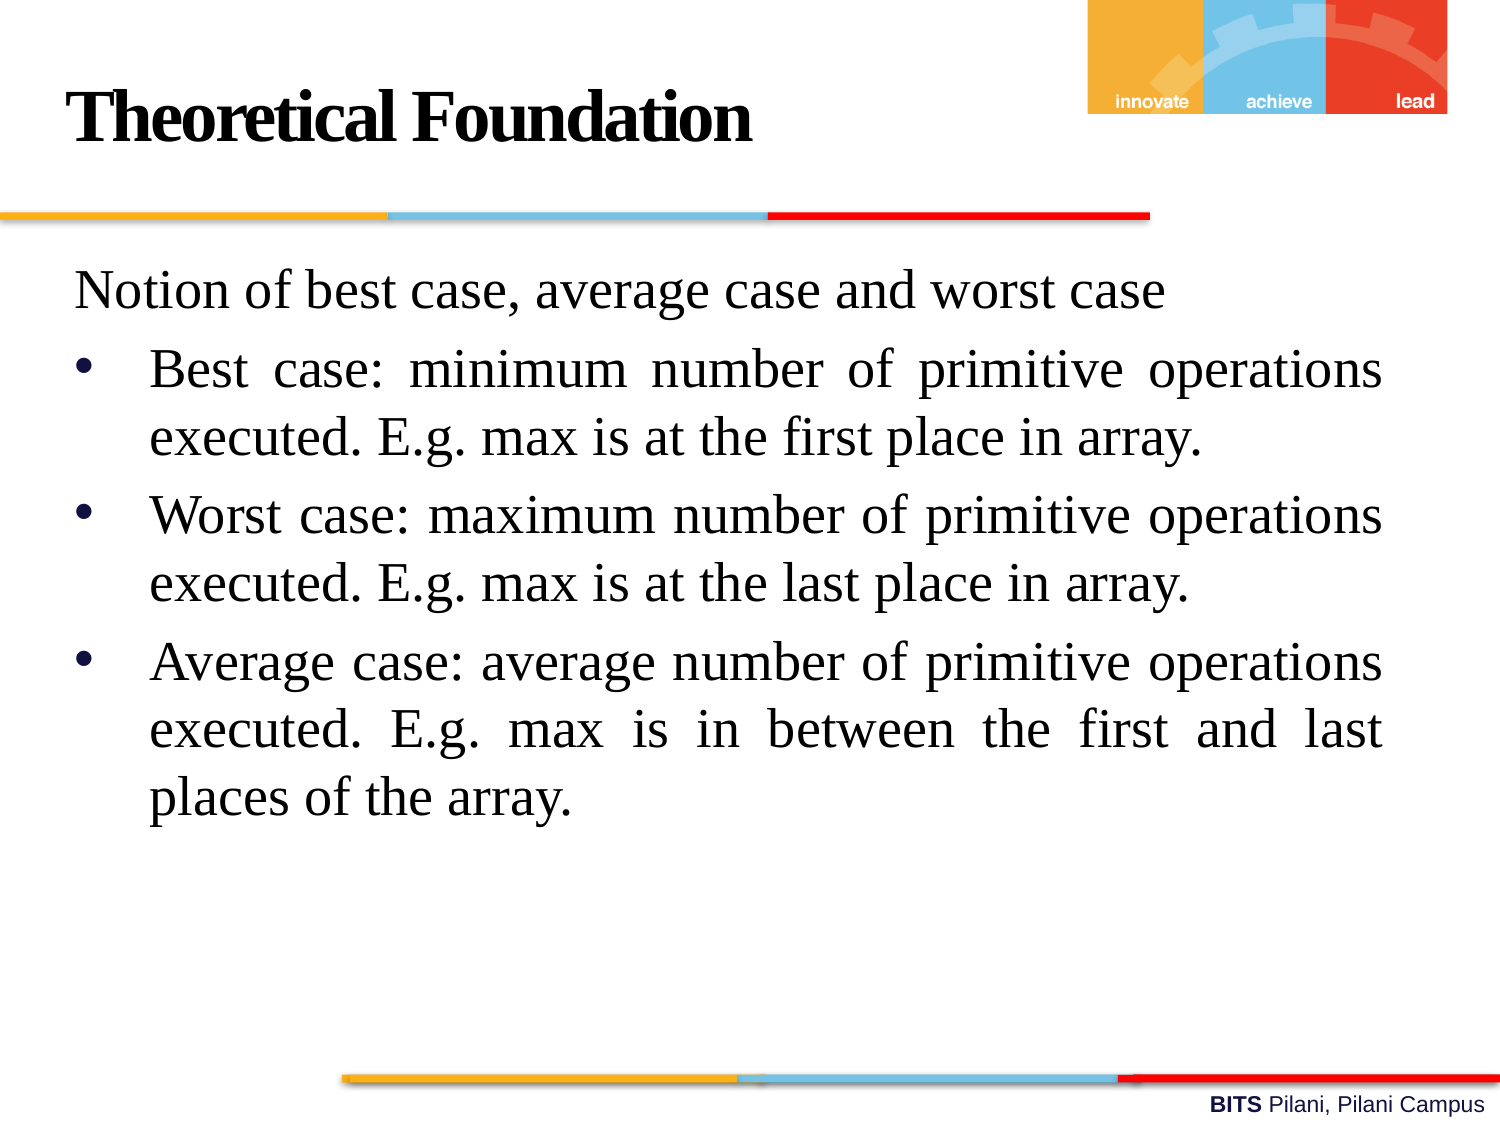

Theoretical Foundation
Notion of best case, average case and worst case
Best case: minimum number of primitive operations executed. E.g. max is at the first place in array.
Worst case: maximum number of primitive operations executed. E.g. max is at the last place in array.
Average case: average number of primitive operations executed. E.g. max is in between the first and last places of the array.